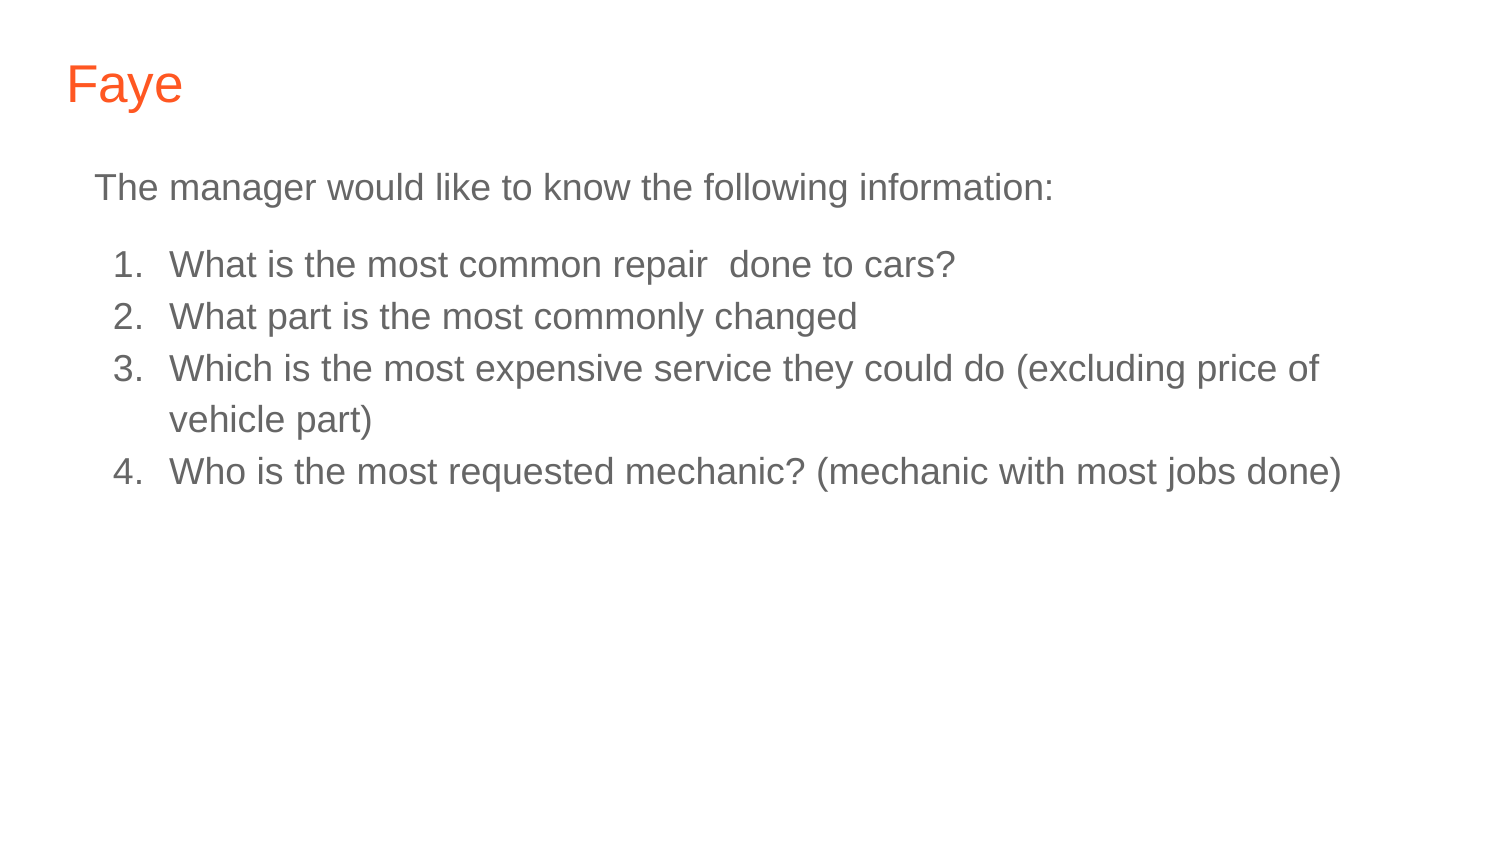

# Faye
The manager would like to know the following information:
What is the most common repair  done to cars?
What part is the most commonly changed
Which is the most expensive service they could do (excluding price of vehicle part)
Who is the most requested mechanic? (mechanic with most jobs done)